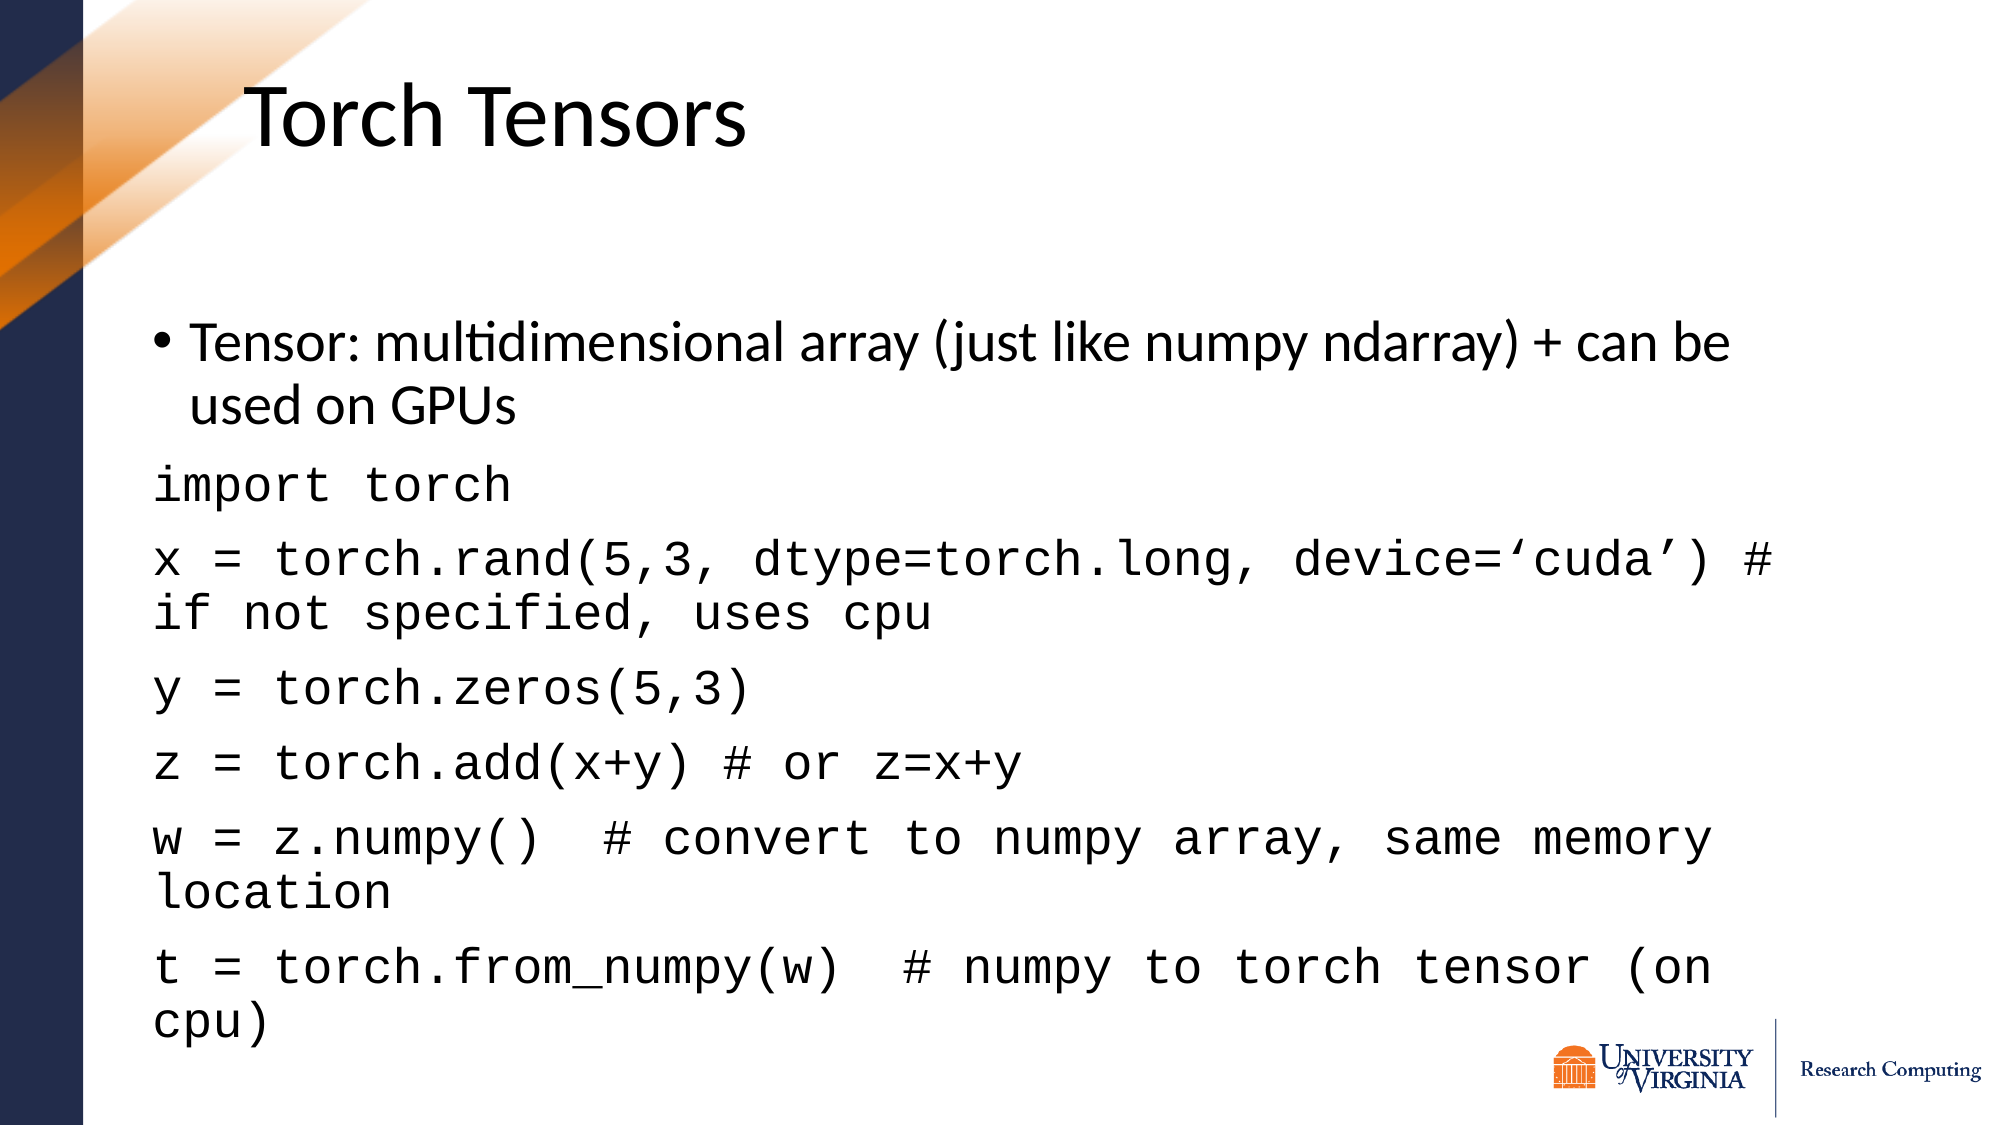

# Torch Tensors
Tensor: multidimensional array (just like numpy ndarray) + can be used on GPUs
import torch
x = torch.rand(5,3, dtype=torch.long, device=‘cuda’) # if not specified, uses cpu
y = torch.zeros(5,3)
z = torch.add(x+y) # or z=x+y
w = z.numpy()  # convert to numpy array, same memory location
t = torch.from_numpy(w)	# numpy to torch tensor (on cpu)